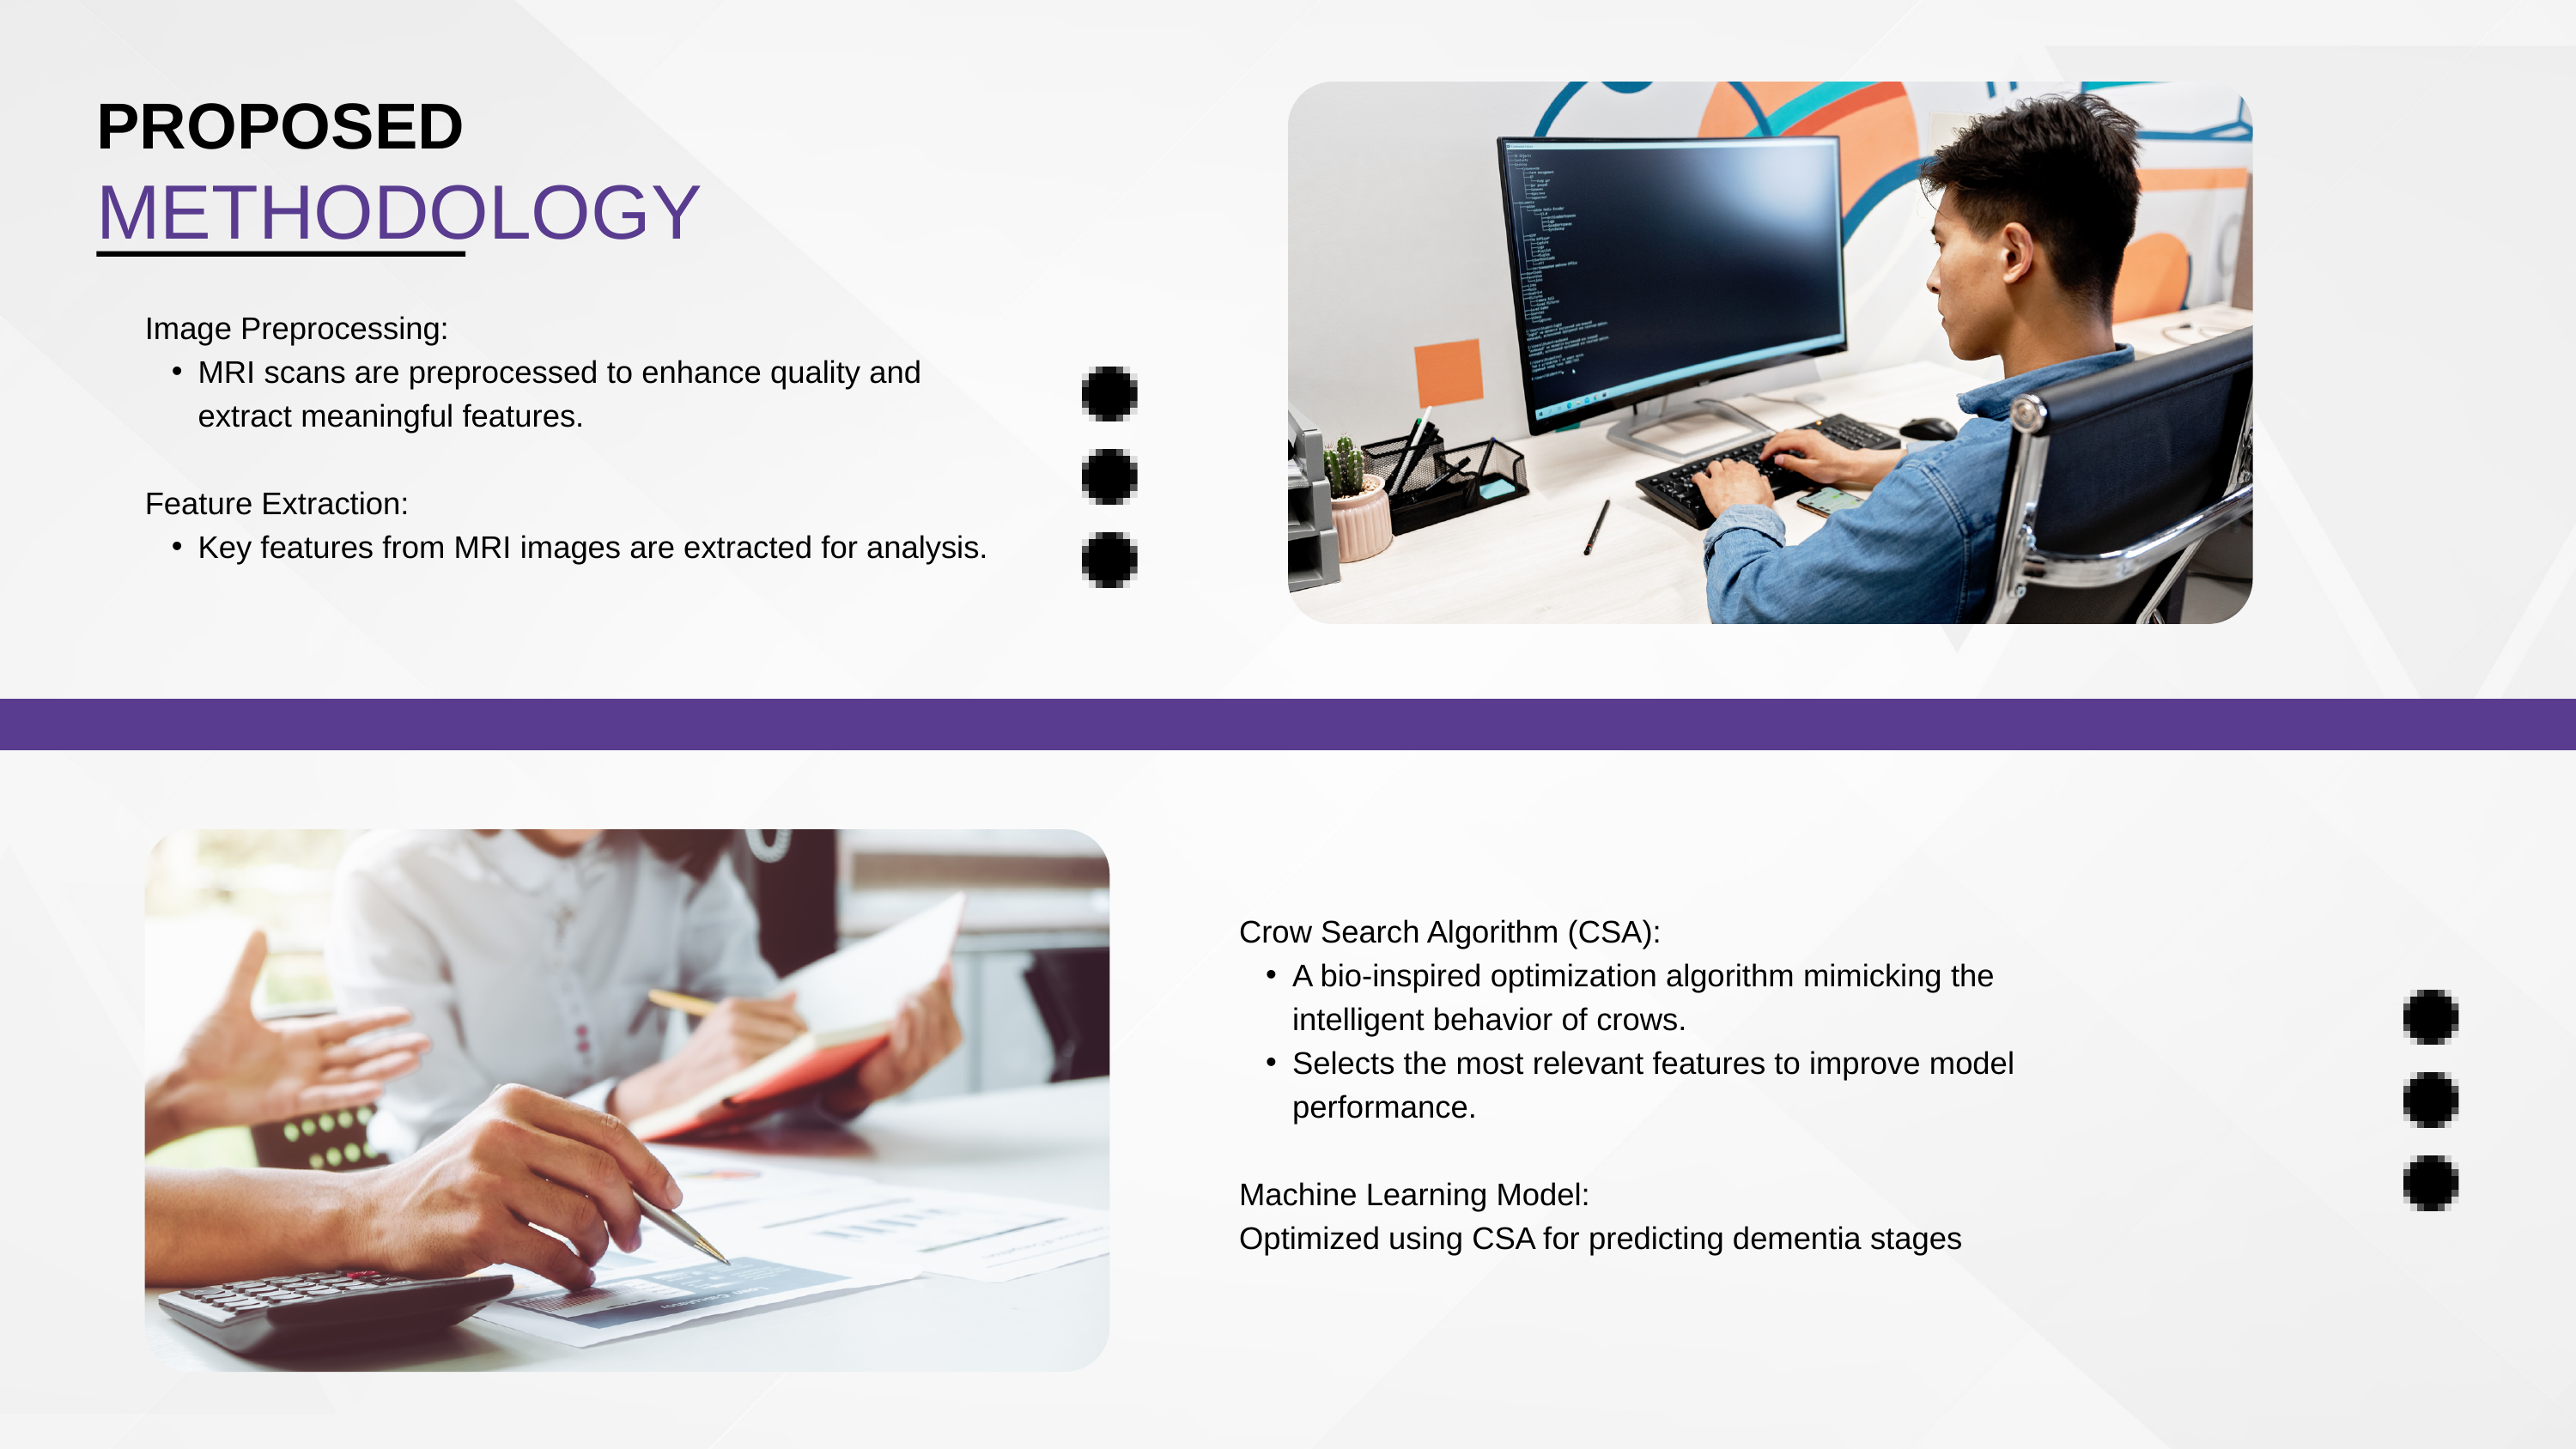

PROPOSED

METHODOLOGY

Image Preprocessing:
MRI scans are preprocessed to enhance quality and extract meaningful features.

Feature Extraction:
Key features from MRI images are extracted for analysis.

Crow Search Algorithm (CSA):
A bio-inspired optimization algorithm mimicking the intelligent behavior of crows.
Selects the most relevant features to improve model performance.

Machine Learning Model:
Optimized using CSA for predicting dementia stages